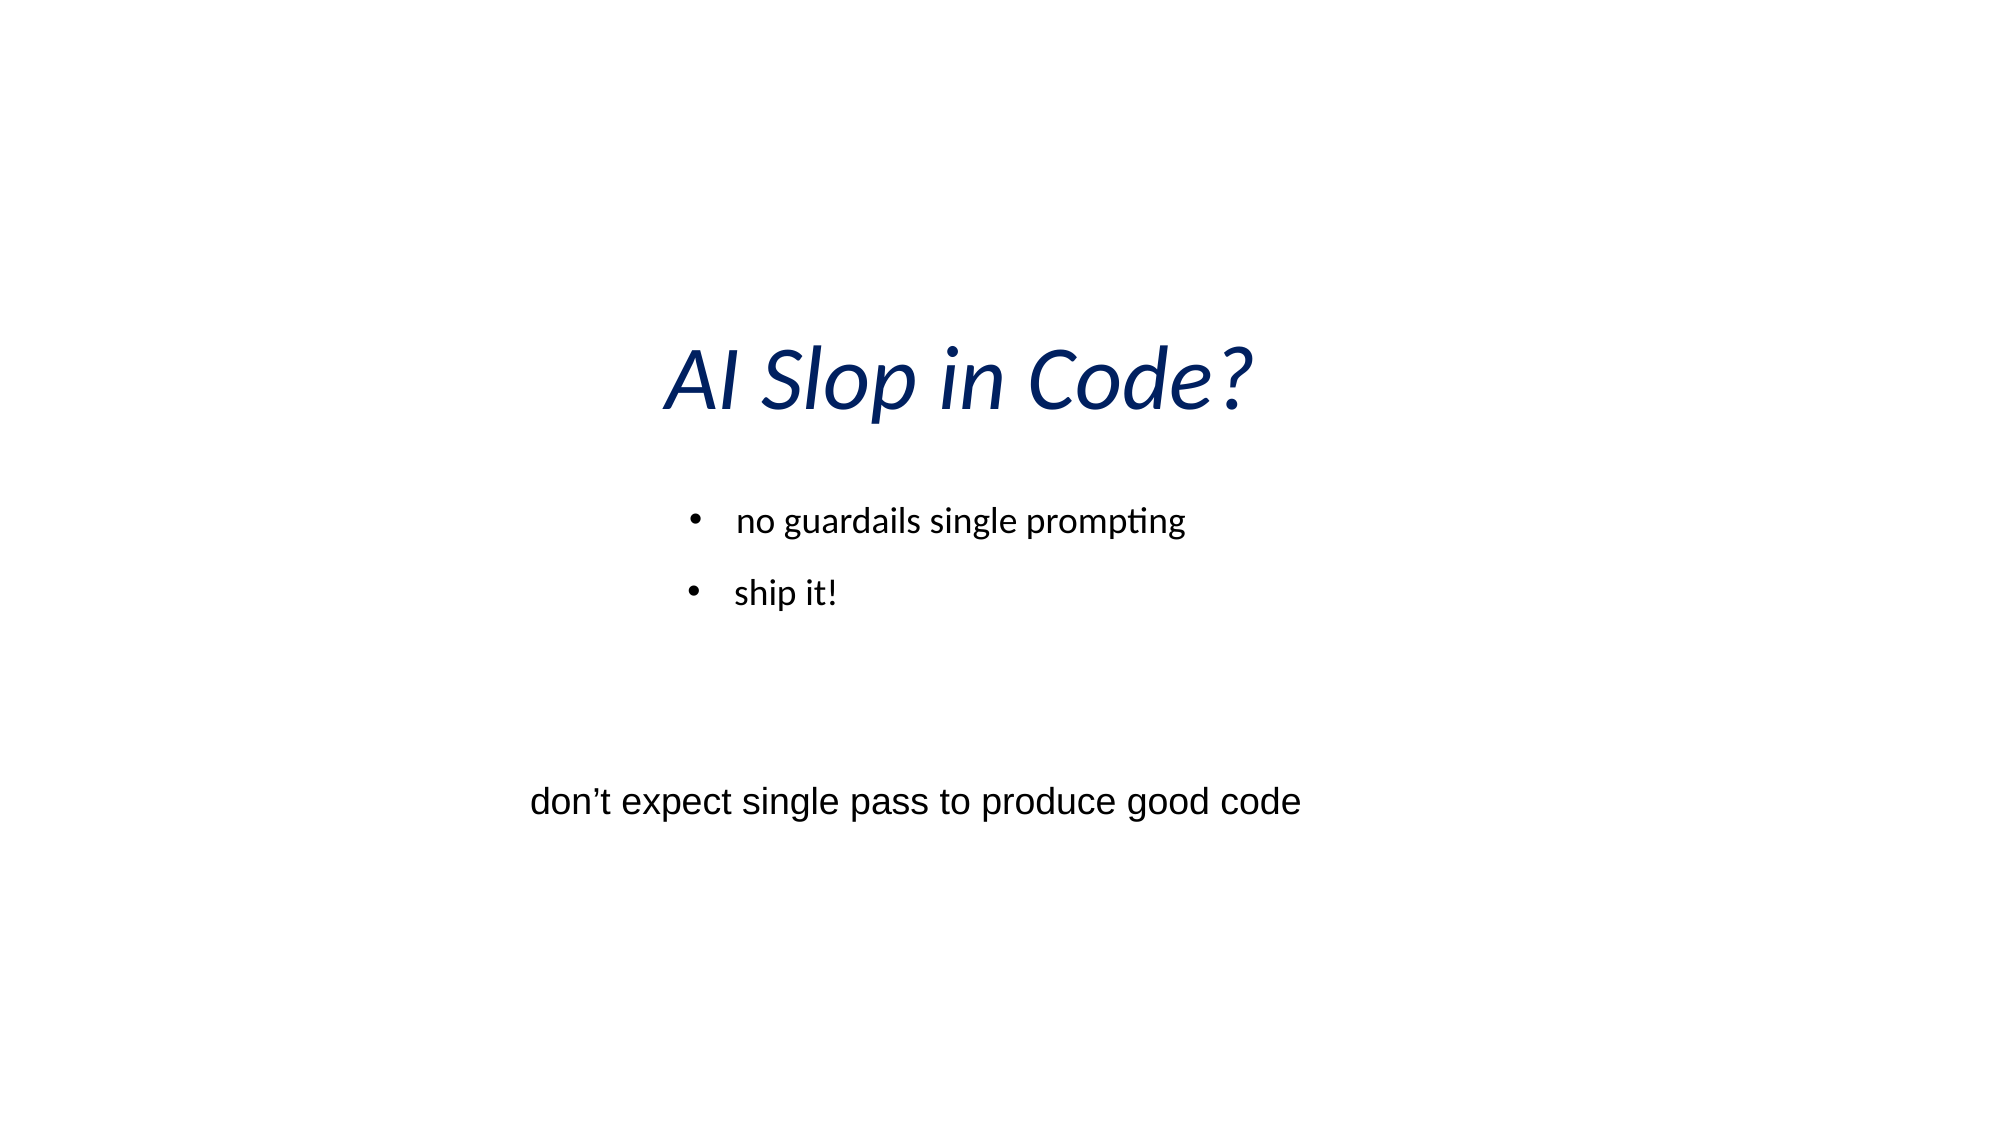

AI Slop in Code?
no guardails single prompting
ship it!
don’t expect single pass to produce good code